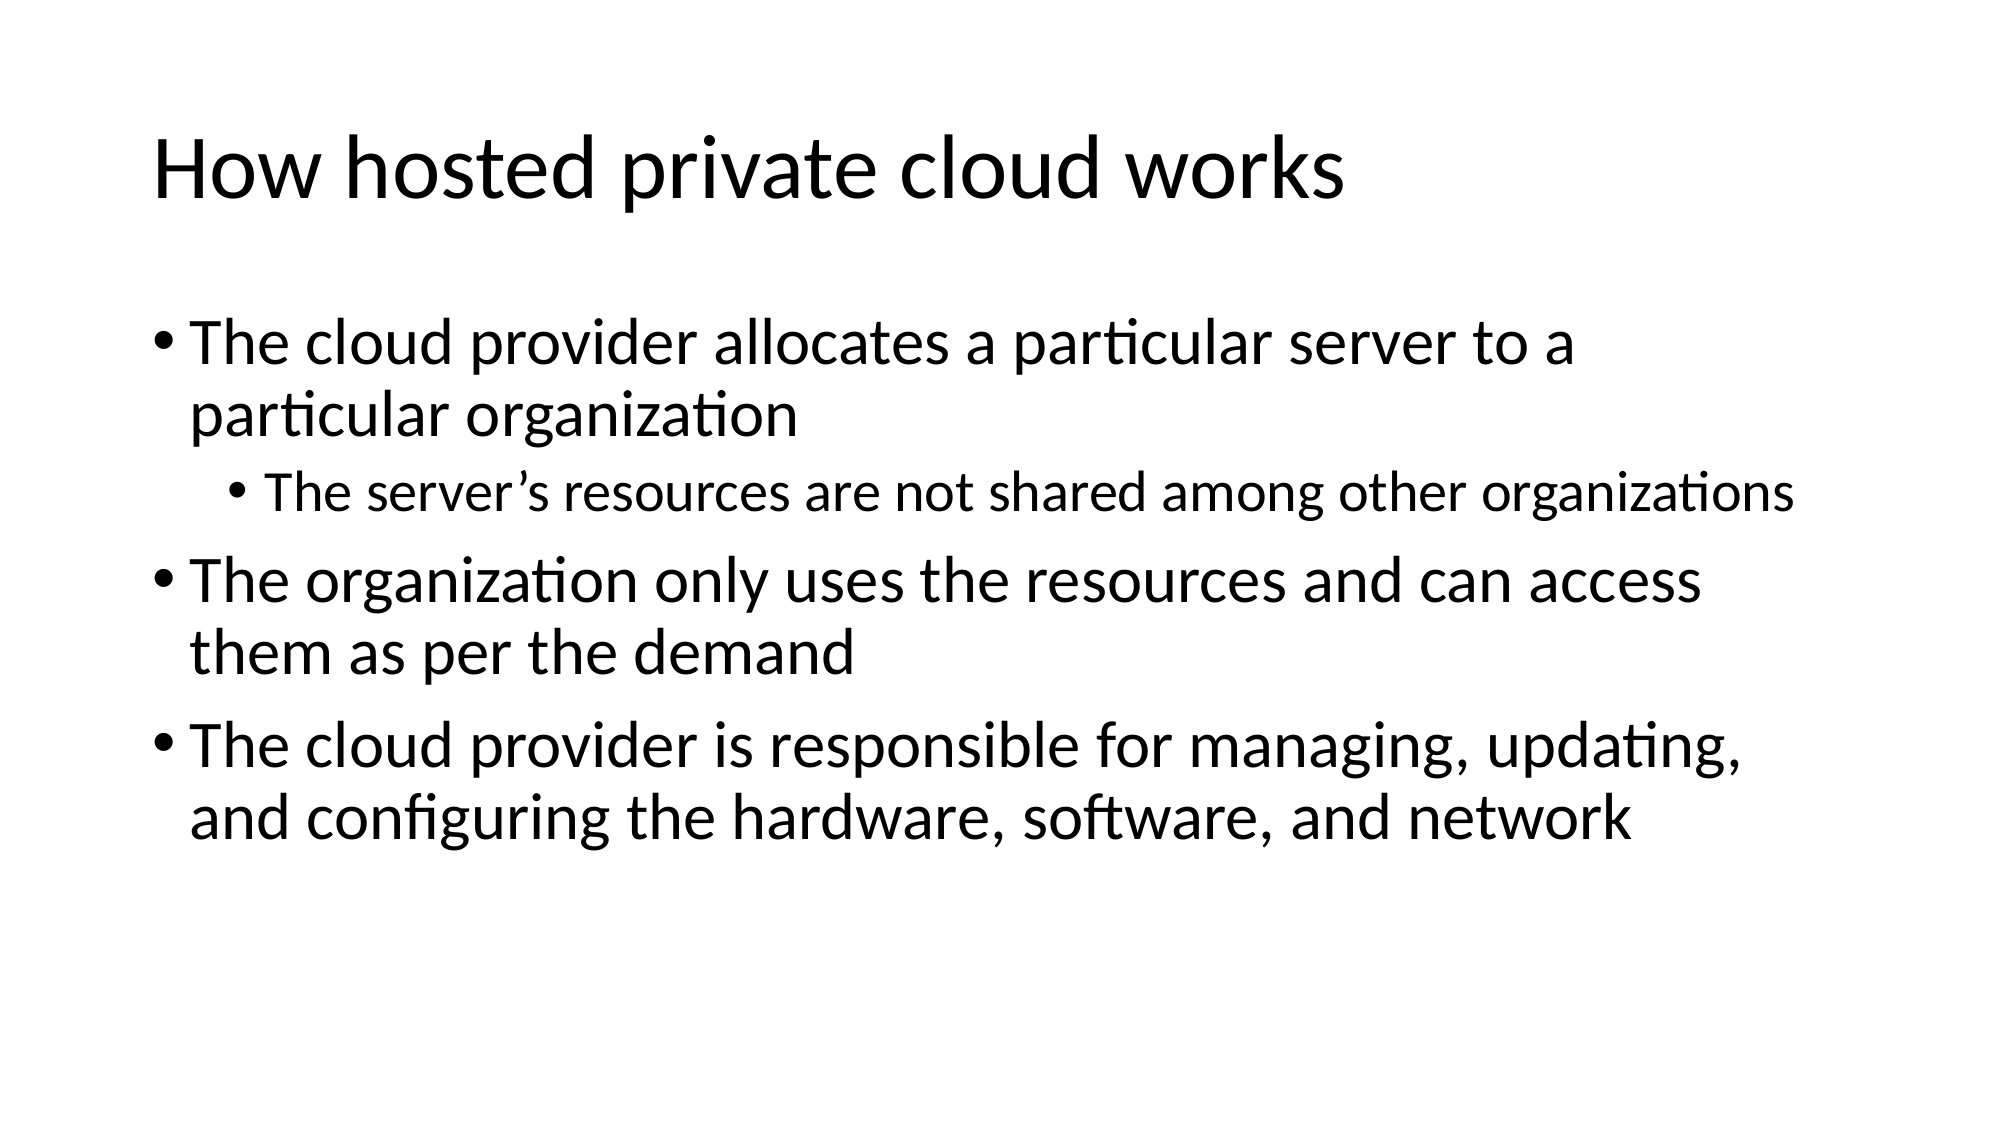

# How hosted private cloud works
The cloud provider allocates a particular server to a particular organization
The server’s resources are not shared among other organizations
The organization only uses the resources and can access them as per the demand
The cloud provider is responsible for managing, updating, and configuring the hardware, software, and network